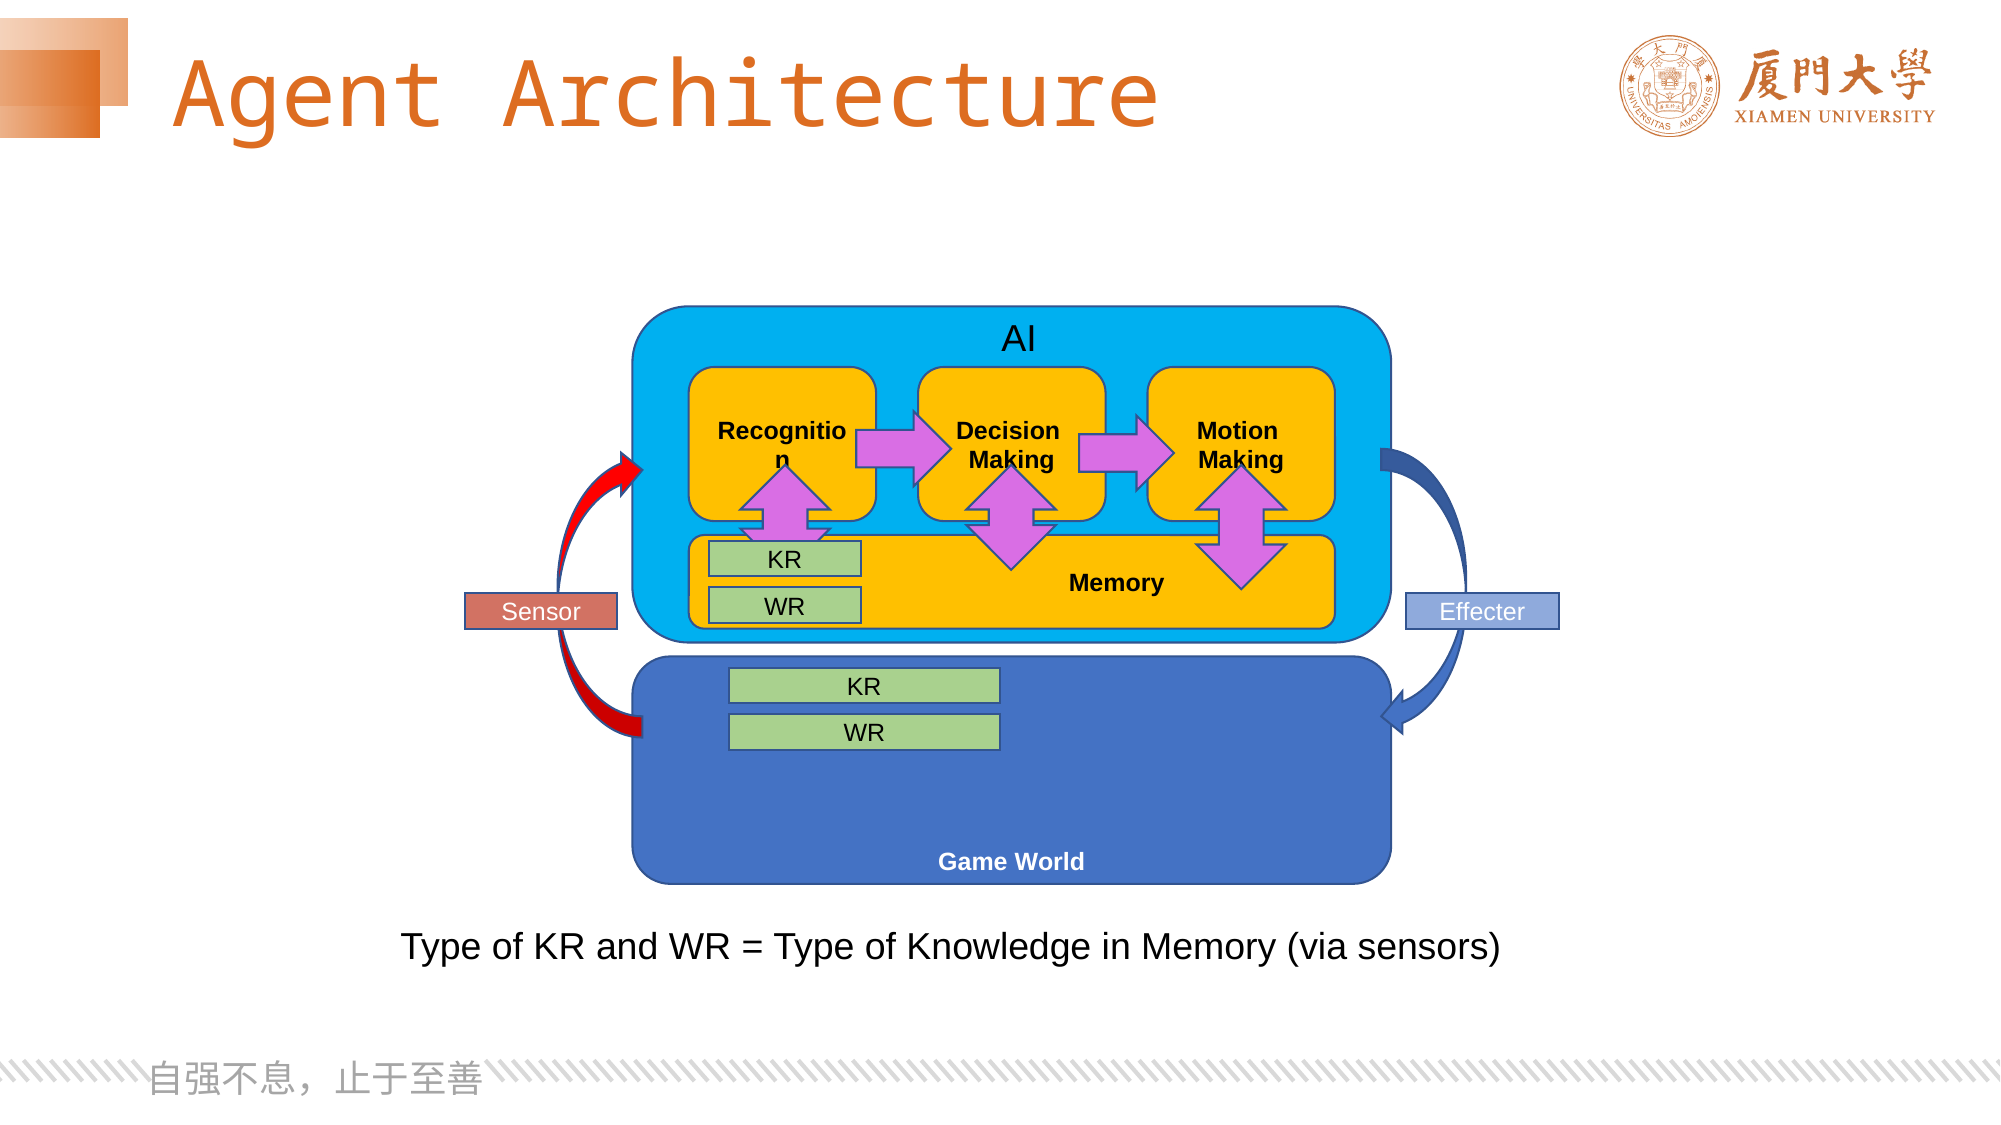

# Agent Architecture

AI
Decision
Making
Recognition
Motion
Making

                              Memory
KR

WR
Effecter
Sensor

Game World
KR
WR
Type of KR and WR = Type of Knowledge in Memory (via sensors)